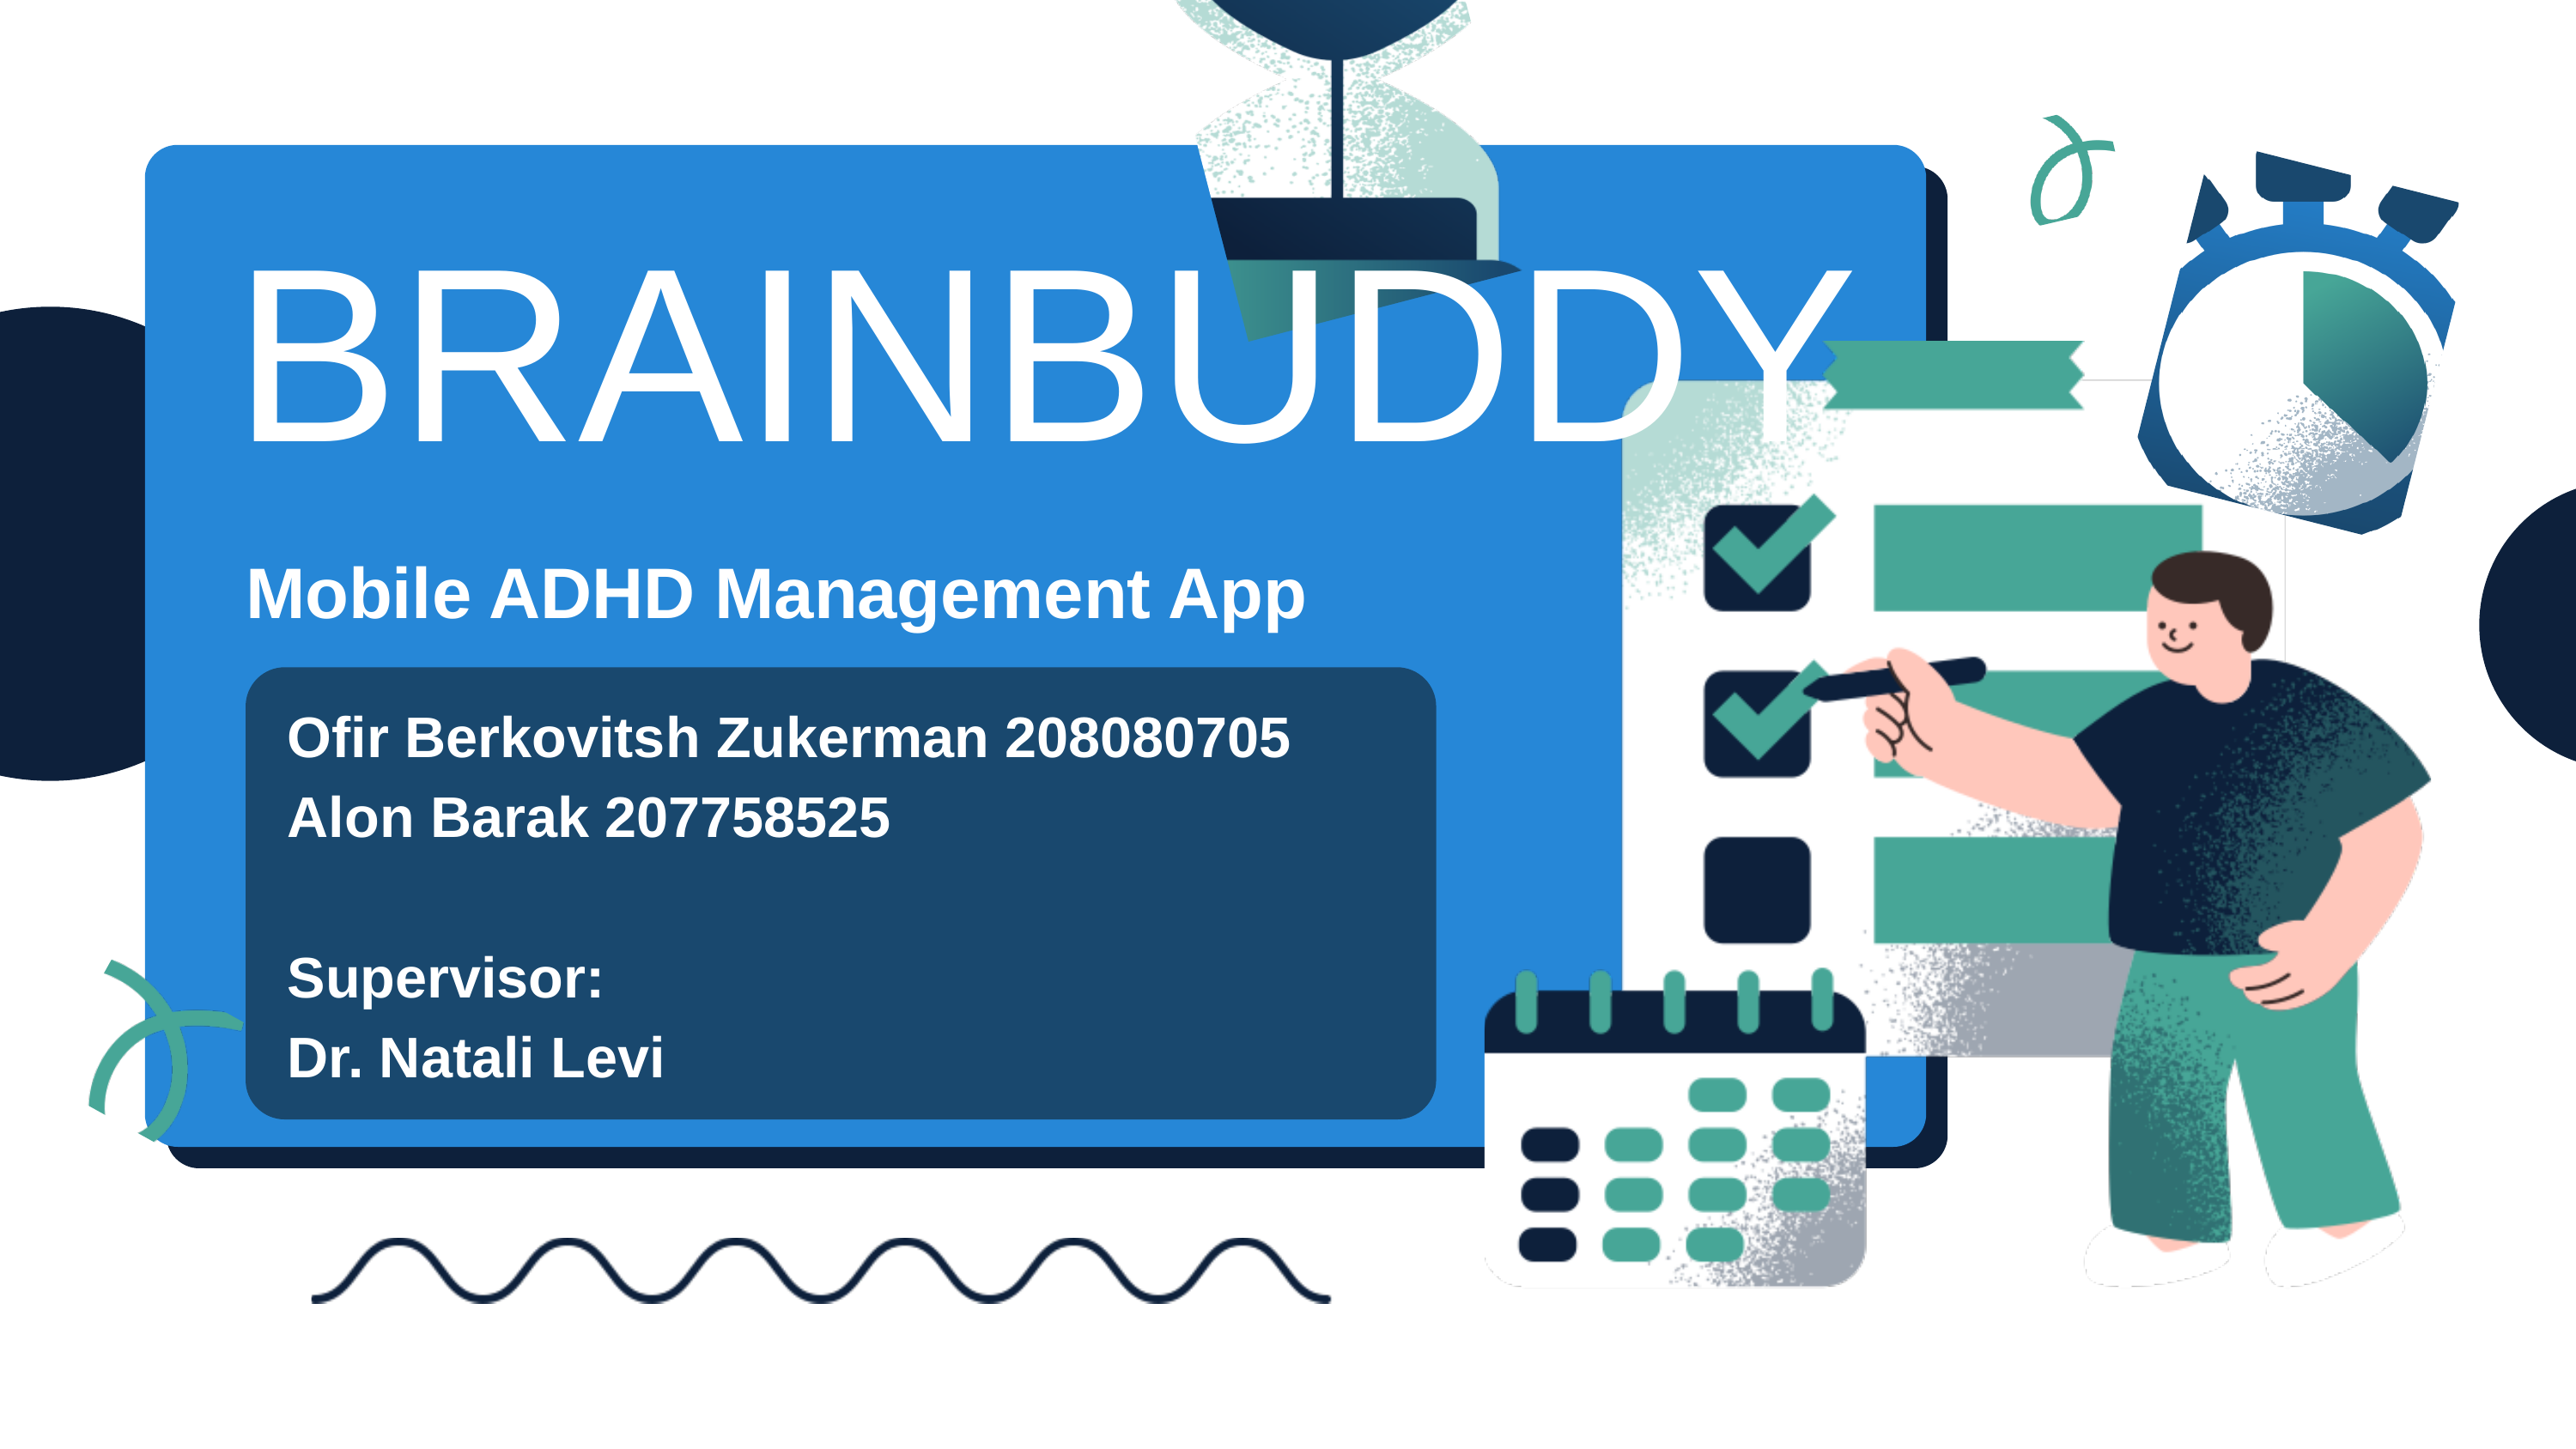

BRAINBUDDY

Mobile ADHD Management App

Key to Productivity and Efficiency
Ofir Berkovitsh Zukerman 208080705
Alon Barak 207758525

Supervisor:
Dr. Natali Levi